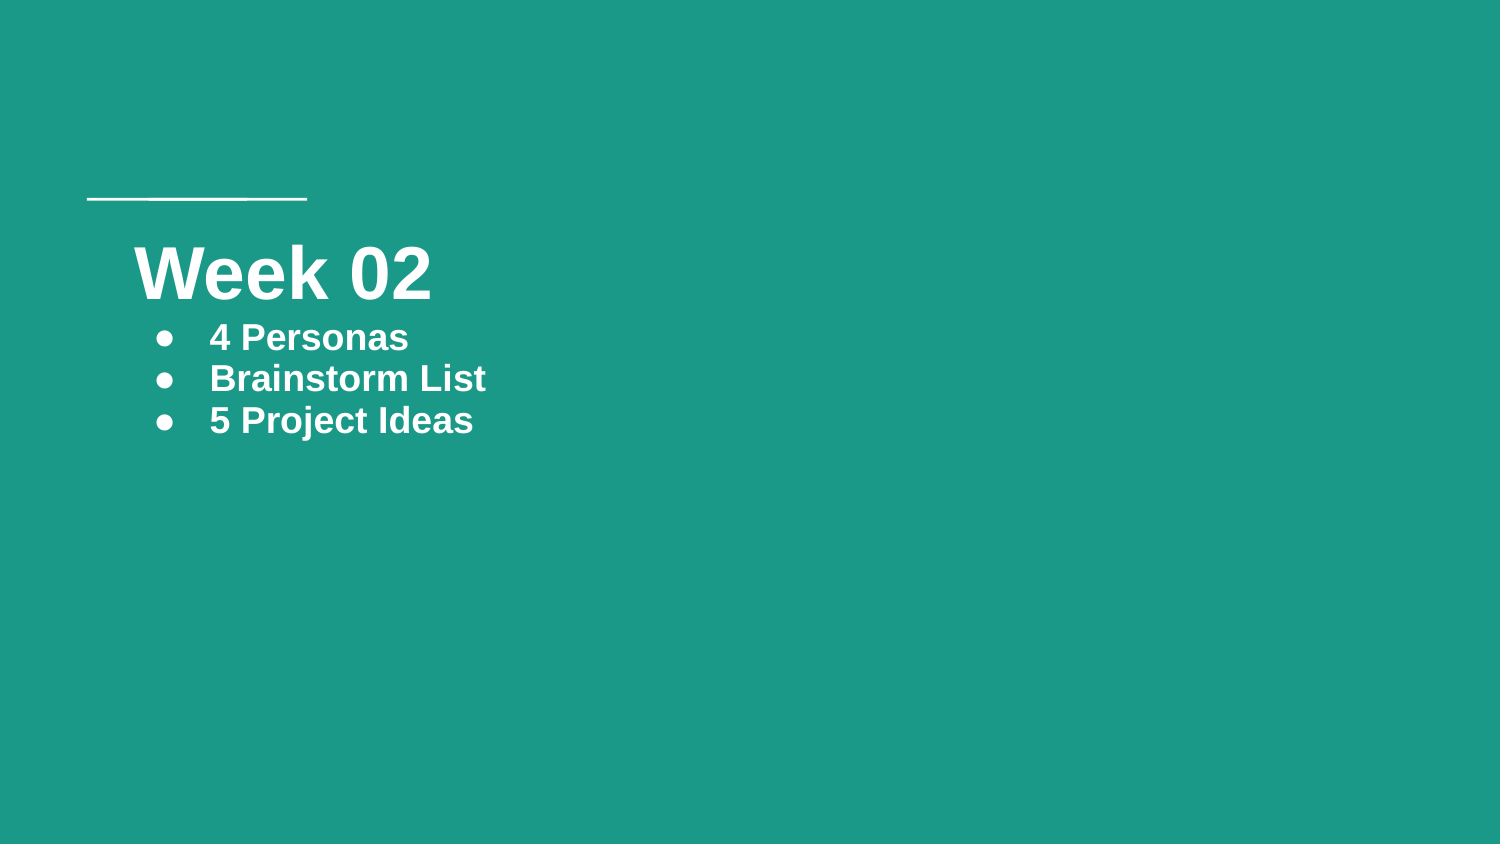

# Week 02
4 Personas
Brainstorm List
5 Project Ideas